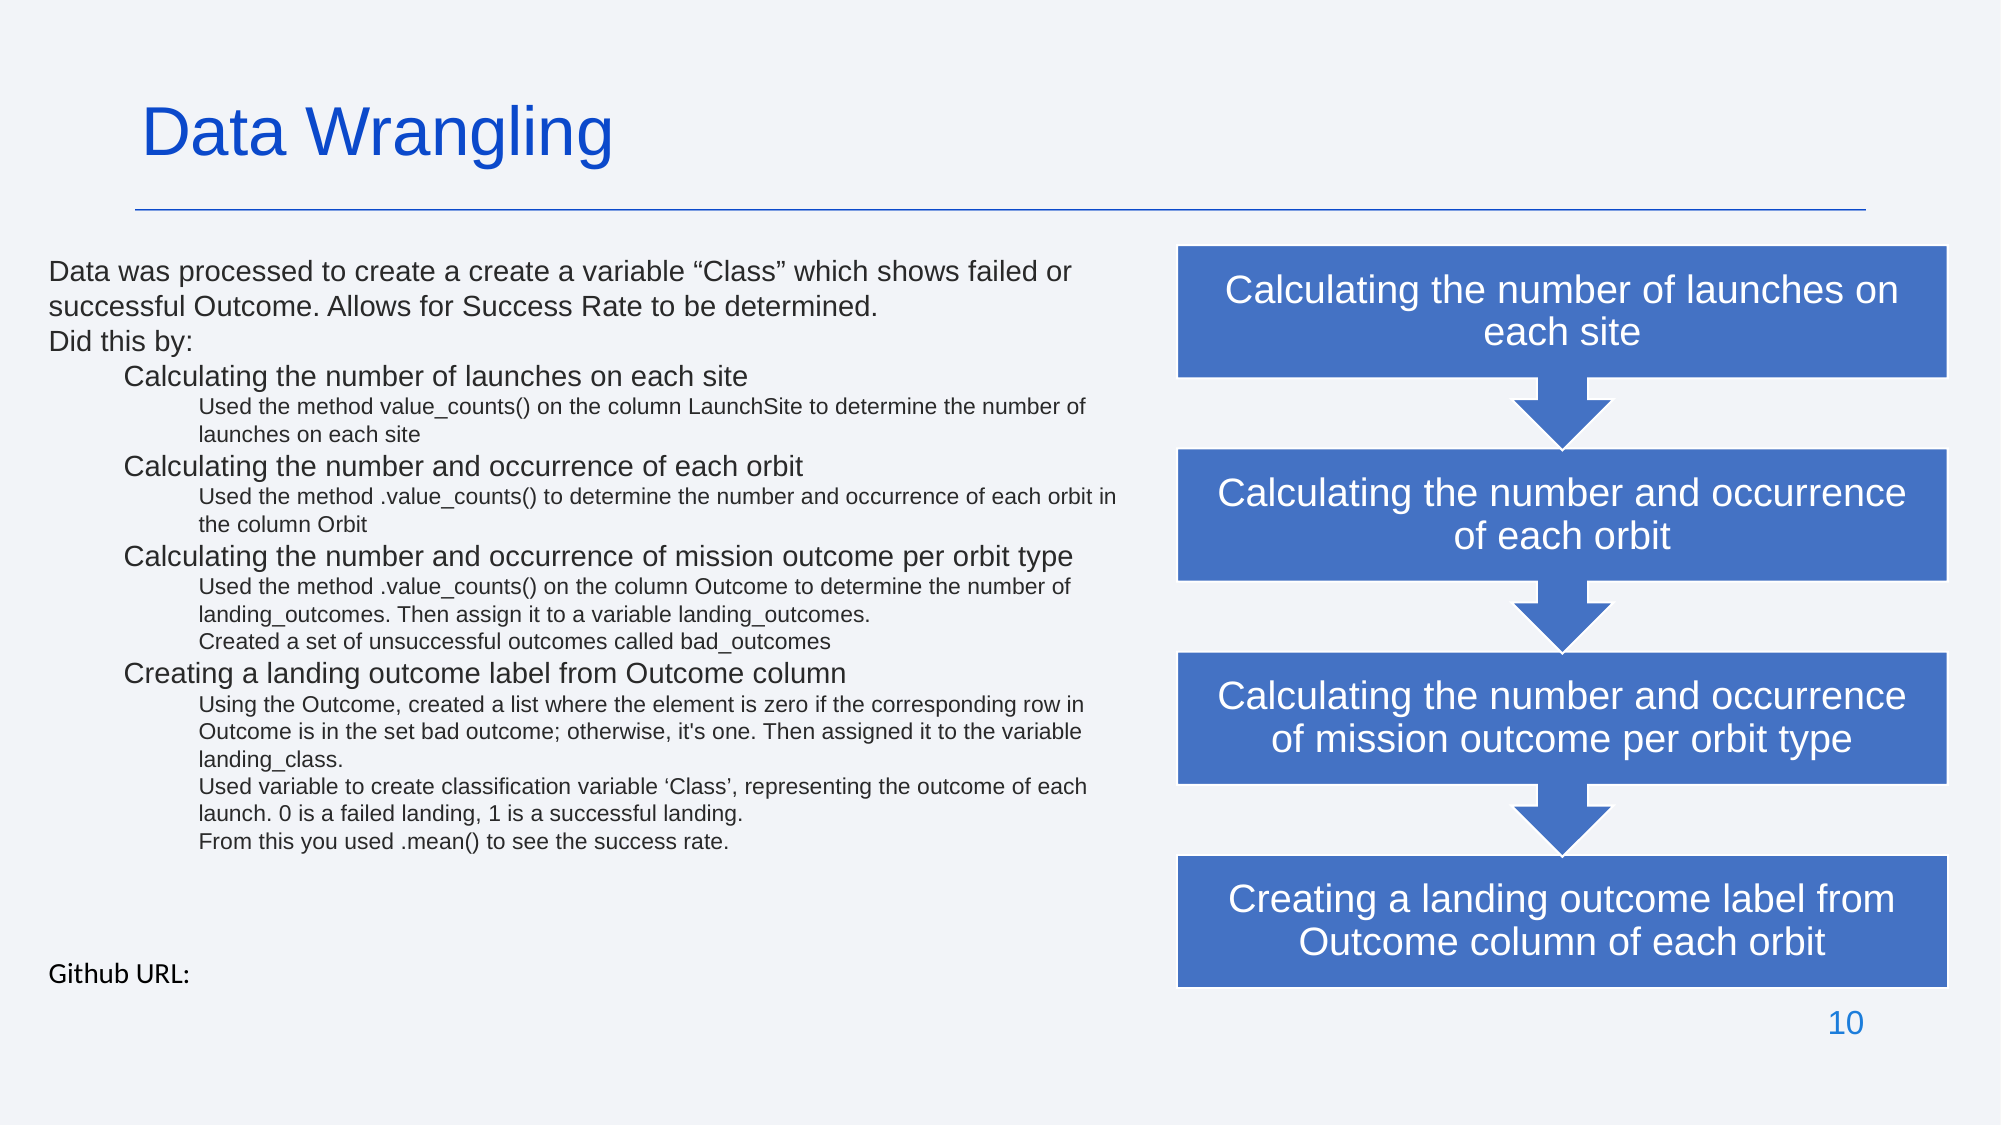

Data Wrangling
Data was processed to create a create a variable “Class” which shows failed or successful Outcome. Allows for Success Rate to be determined.
Did this by:
Calculating the number of launches on each site
Used the method value_counts() on the column LaunchSite to determine the number of launches on each site
Calculating the number and occurrence of each orbit
Used the method .value_counts() to determine the number and occurrence of each orbit in the column Orbit
Calculating the number and occurrence of mission outcome per orbit type
Used the method .value_counts() on the column Outcome to determine the number of landing_outcomes. Then assign it to a variable landing_outcomes.
Created a set of unsuccessful outcomes called bad_outcomes
Creating a landing outcome label from Outcome column
Using the Outcome, created a list where the element is zero if the corresponding row in Outcome is in the set bad outcome; otherwise, it's one. Then assigned it to the variable landing_class.
Used variable to create classification variable ‘Class’, representing the outcome of each launch. 0 is a failed landing, 1 is a successful landing.
From this you used .mean() to see the success rate.

Github URL:

Creating a landing outcome label from Outcome column of each orbit
Calculating the number and occurrence of mission outcome per orbit type
Calculating the number and occurrence of each orbit
Calculating the number of launches on each site
10